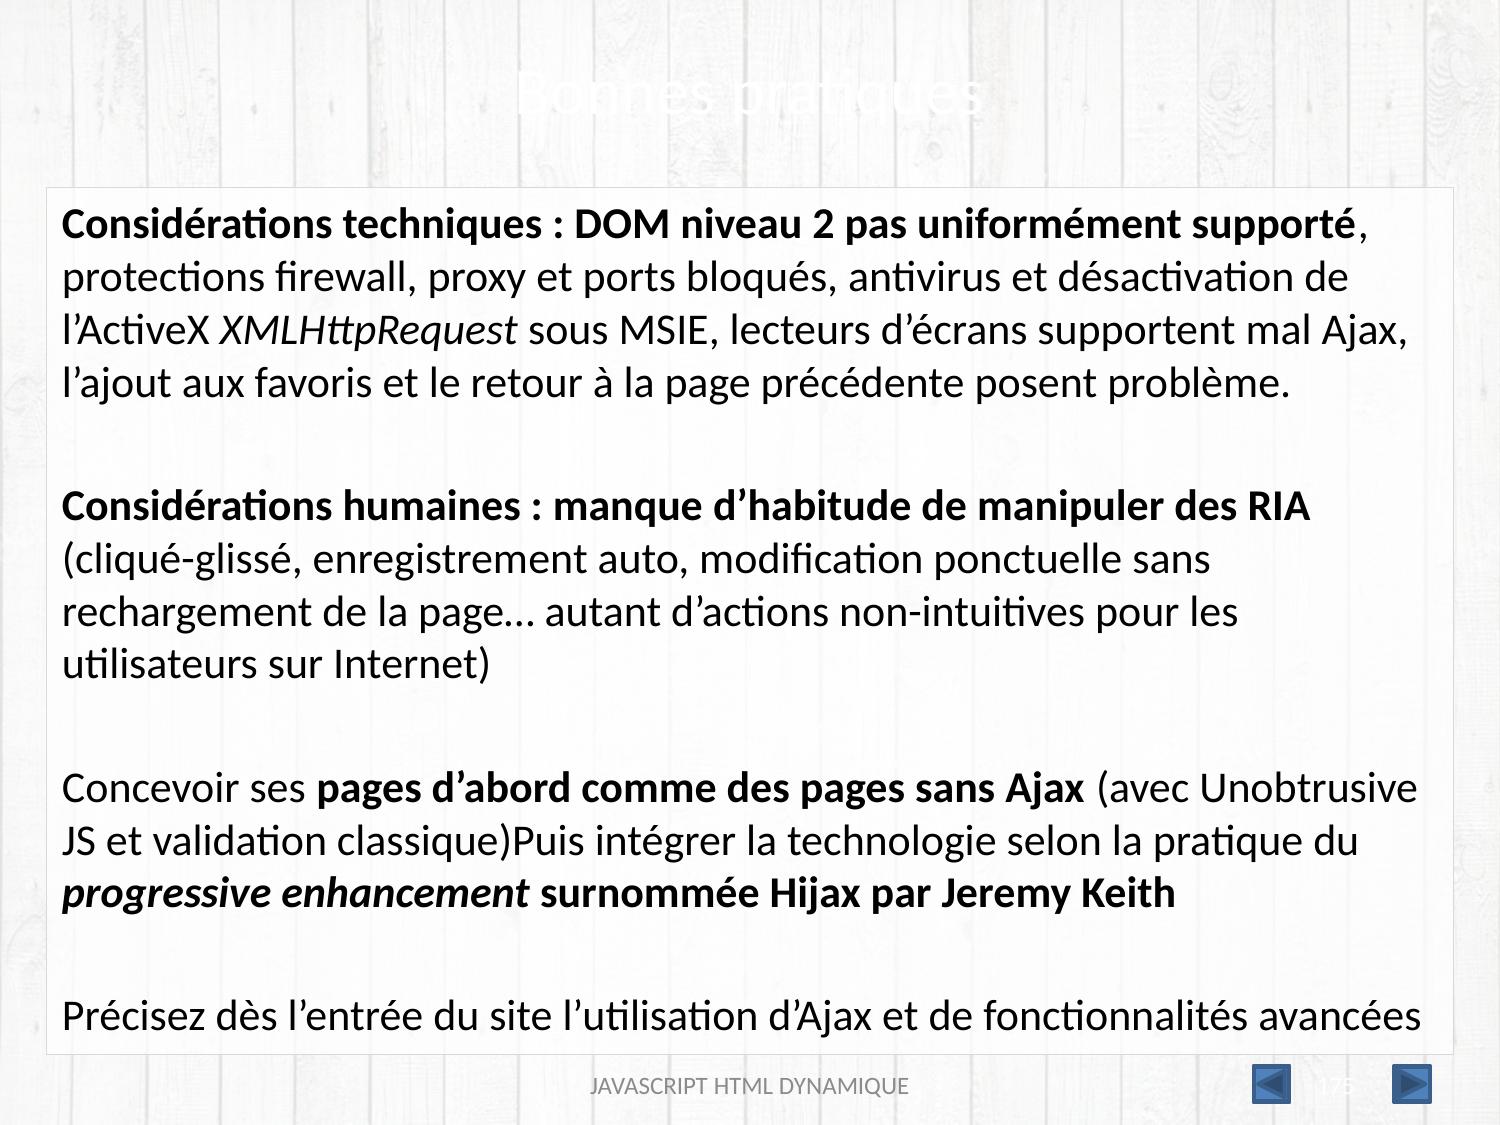

# Bonnes pratiques
Considérations techniques : DOM niveau 2 pas uniformément supporté, protections firewall, proxy et ports bloqués, antivirus et désactivation de l’ActiveX XMLHttpRequest sous MSIE, lecteurs d’écrans supportent mal Ajax, l’ajout aux favoris et le retour à la page précédente posent problème.

Considérations humaines : manque d’habitude de manipuler des RIA (cliqué-glissé, enregistrement auto, modification ponctuelle sans rechargement de la page… autant d’actions non-intuitives pour les utilisateurs sur Internet)

Concevoir ses pages d’abord comme des pages sans Ajax (avec Unobtrusive JS et validation classique)Puis intégrer la technologie selon la pratique du progressive enhancement surnommée Hijax par Jeremy Keith

Précisez dès l’entrée du site l’utilisation d’Ajax et de fonctionnalités avancées

JAVASCRIPT HTML DYNAMIQUE
175